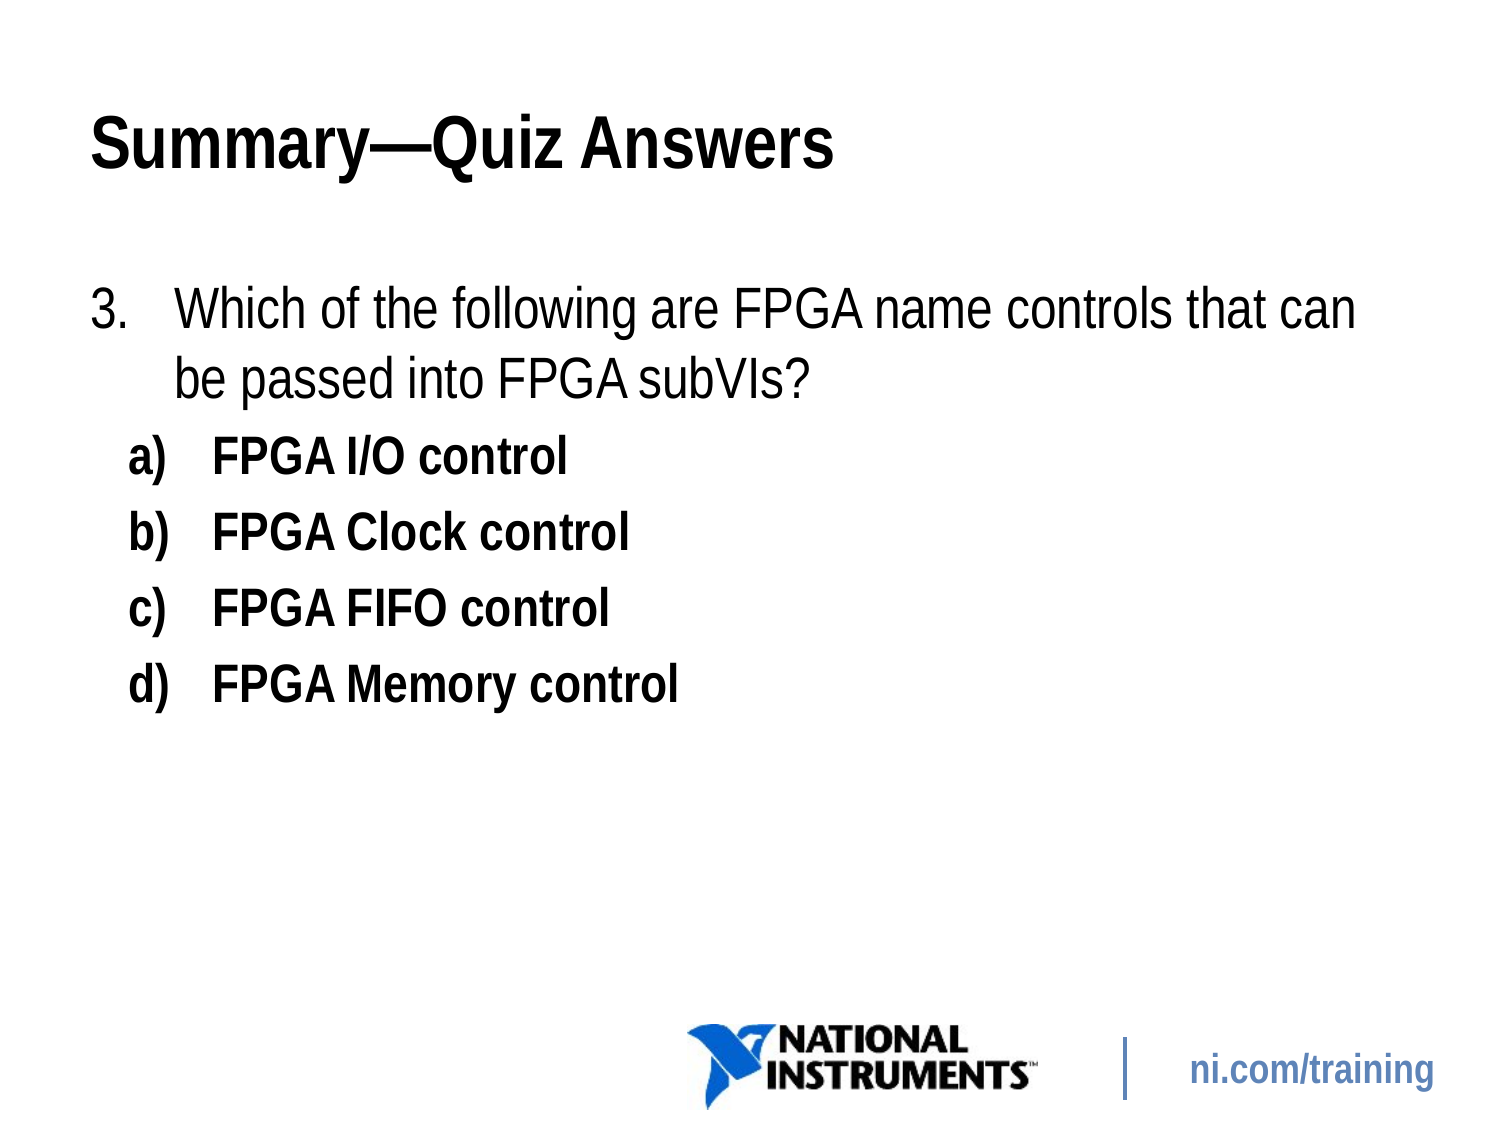

# Summary—Quiz Answers
Which of the following are FPGA name controls that can be passed into FPGA subVIs?
FPGA I/O control
FPGA Clock control
FPGA FIFO control
FPGA Memory control